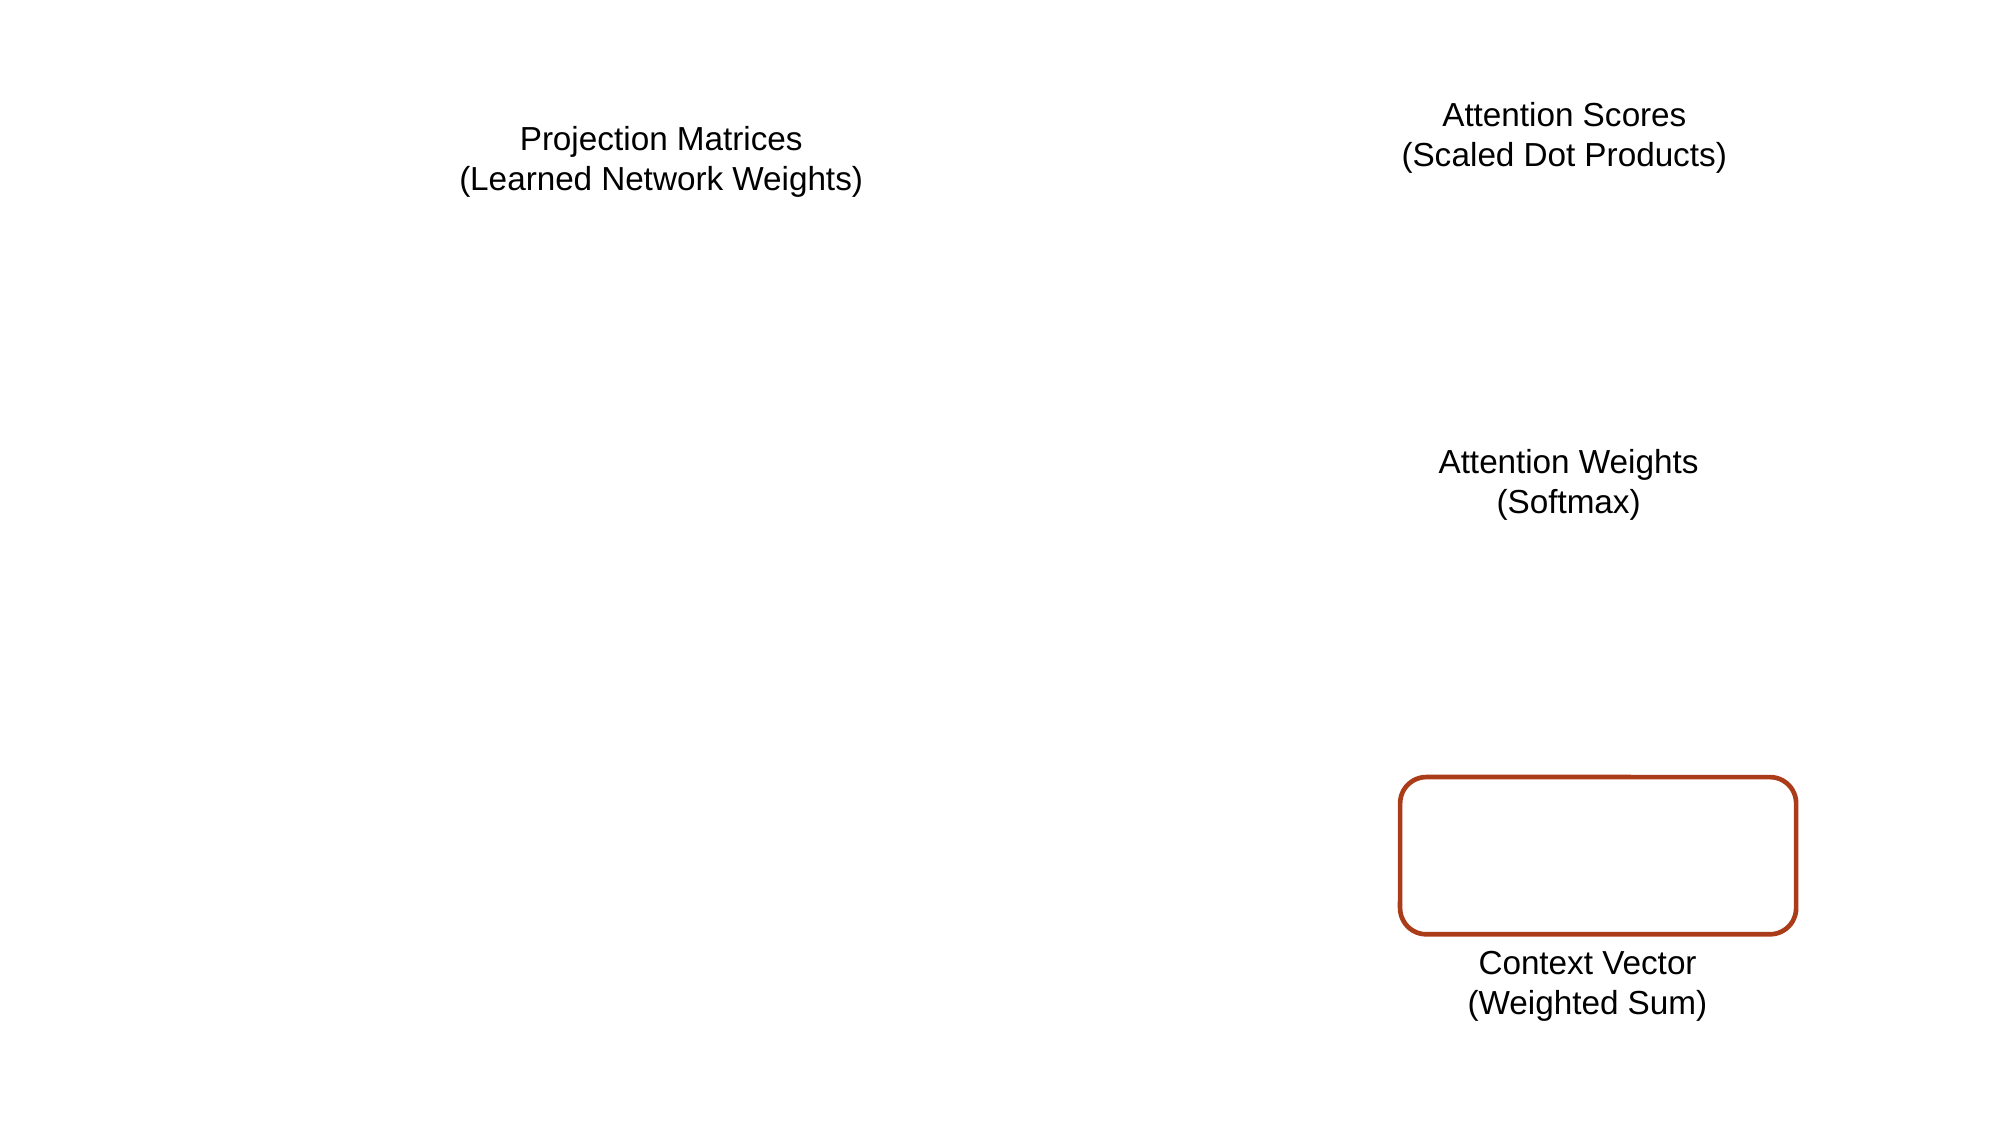

Attention Scores
(Scaled Dot Products)
Projection Matrices
(Learned Network Weights)
Attention Weights
(Softmax)

Context Vector
(Weighted Sum)
53